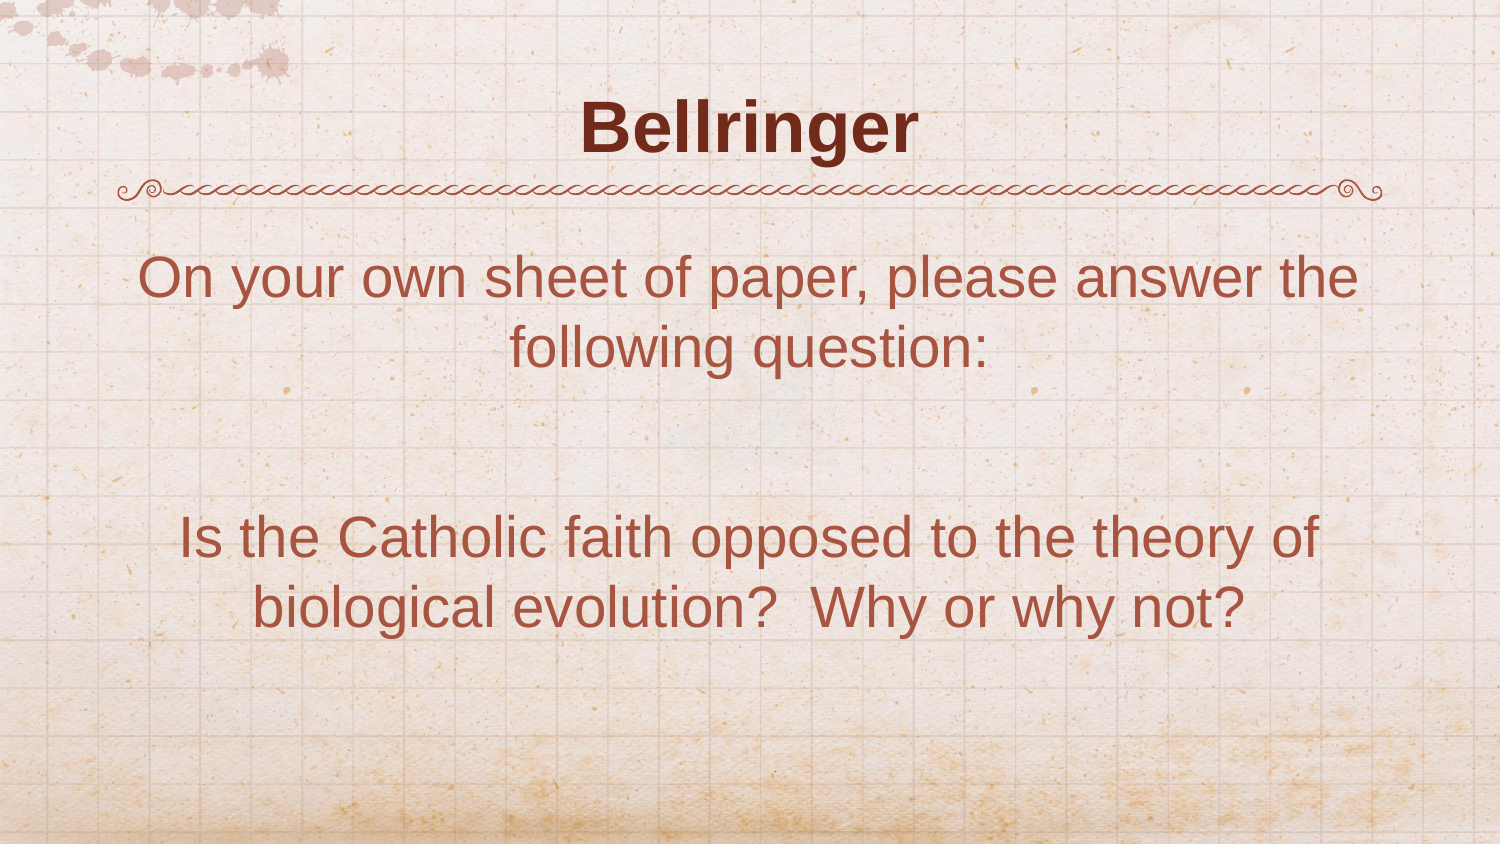

# Bellringer
On your own sheet of paper, please answer the following question:

Is the Catholic faith opposed to the theory of biological evolution?  Why or why not?